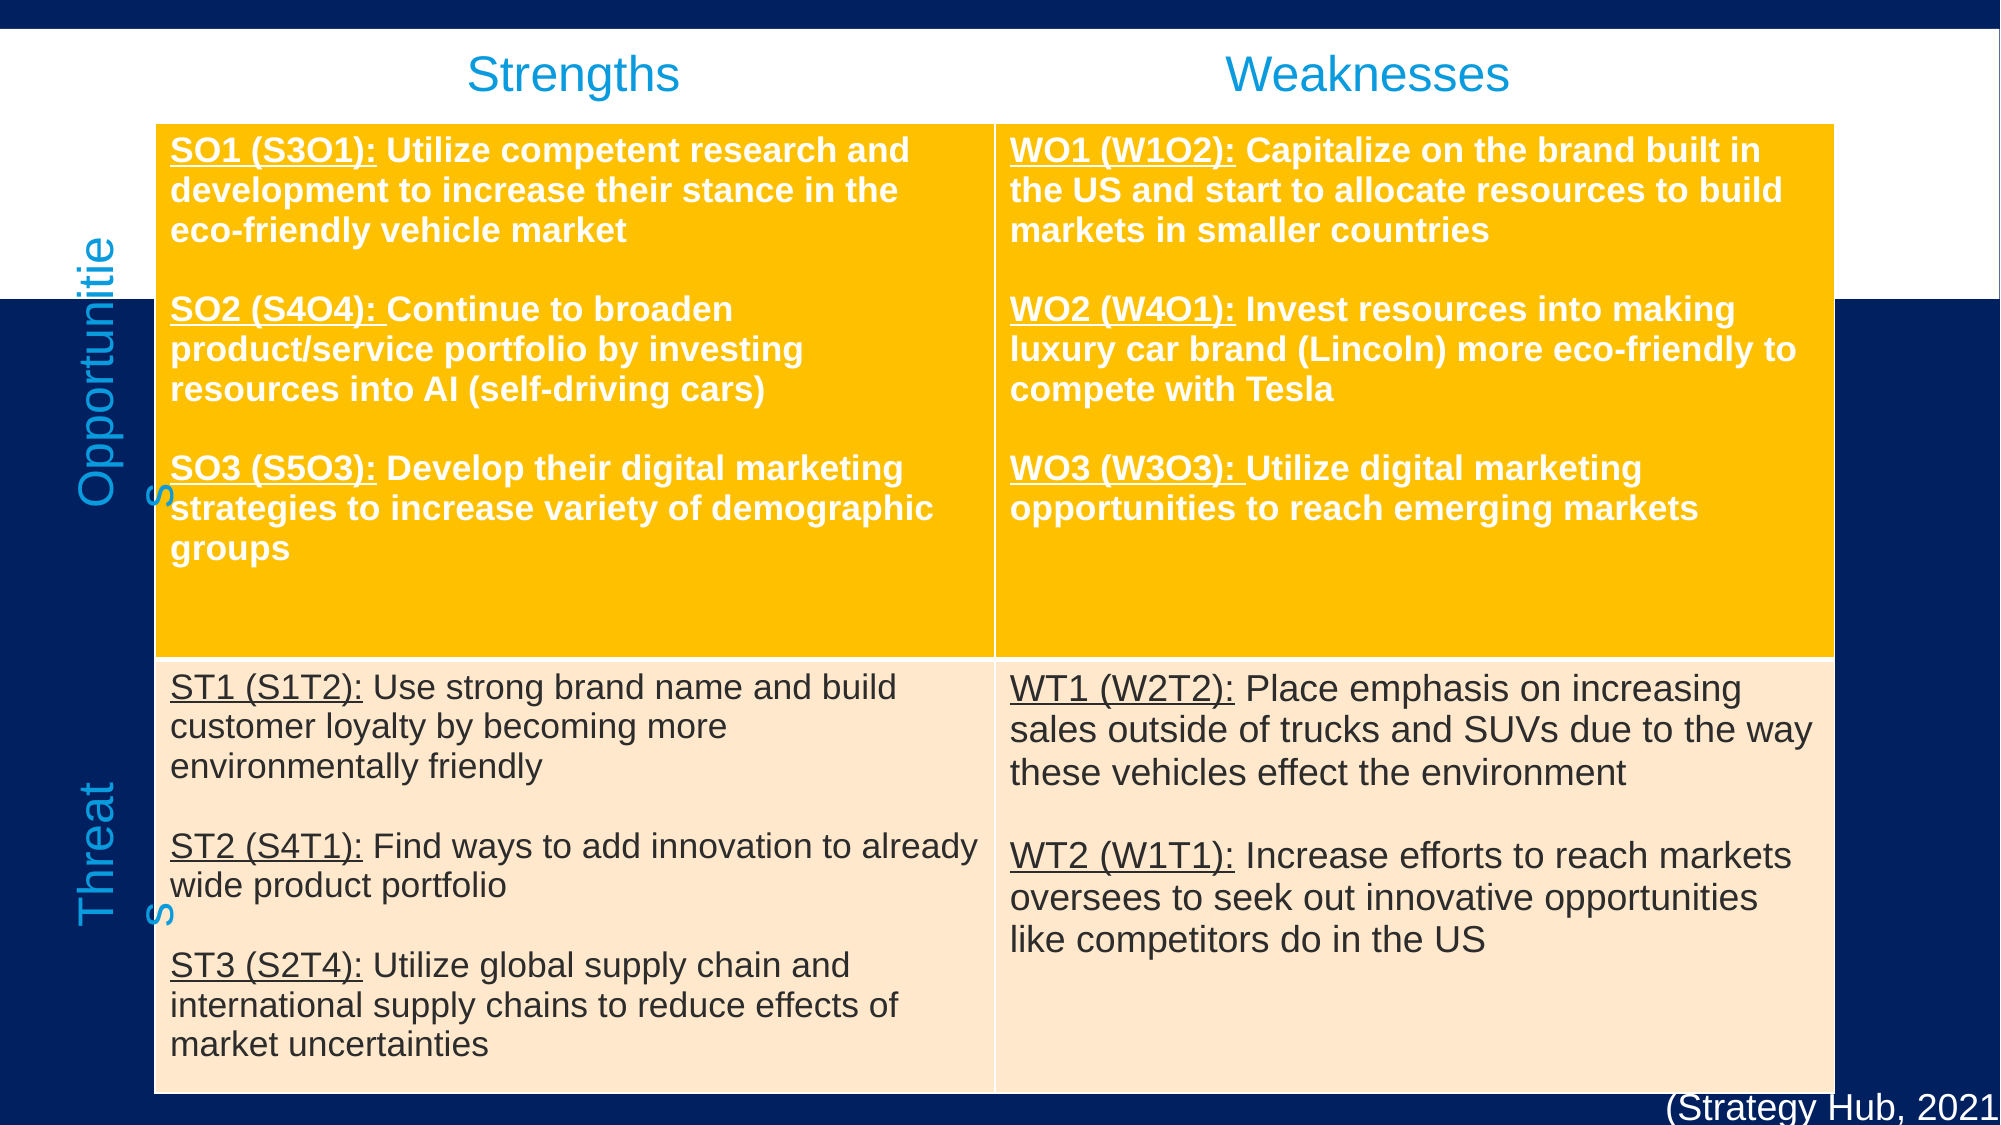

Strengths
Weaknesses
| SO1 (S3O1): Utilize competent research and development to increase their stance in the eco-friendly vehicle market SO2 (S4O4): Continue to broaden product/service portfolio by investing resources into AI (self-driving cars) SO3 (S5O3): Develop their digital marketing strategies to increase variety of demographic groups | WO1 (W1O2): Capitalize on the brand built in the US and start to allocate resources to build markets in smaller countries WO2 (W4O1): Invest resources into making luxury car brand (Lincoln) more eco-friendly to compete with Tesla WO3 (W3O3): Utilize digital marketing opportunities to reach emerging markets |
| --- | --- |
| ST1 (S1T2): Use strong brand name and build customer loyalty by becoming more environmentally friendly ST2 (S4T1): Find ways to add innovation to already wide product portfolio ST3 (S2T4): Utilize global supply chain and international supply chains to reduce effects of market uncertainties | WT1 (W2T2): Place emphasis on increasing sales outside of trucks and SUVs due to the way these vehicles effect the environment  WT2 (W1T1): Increase efforts to reach markets oversees to seek out innovative opportunities like competitors do in the US |
Opportunities
Threats
(Strategy Hub, 2021)